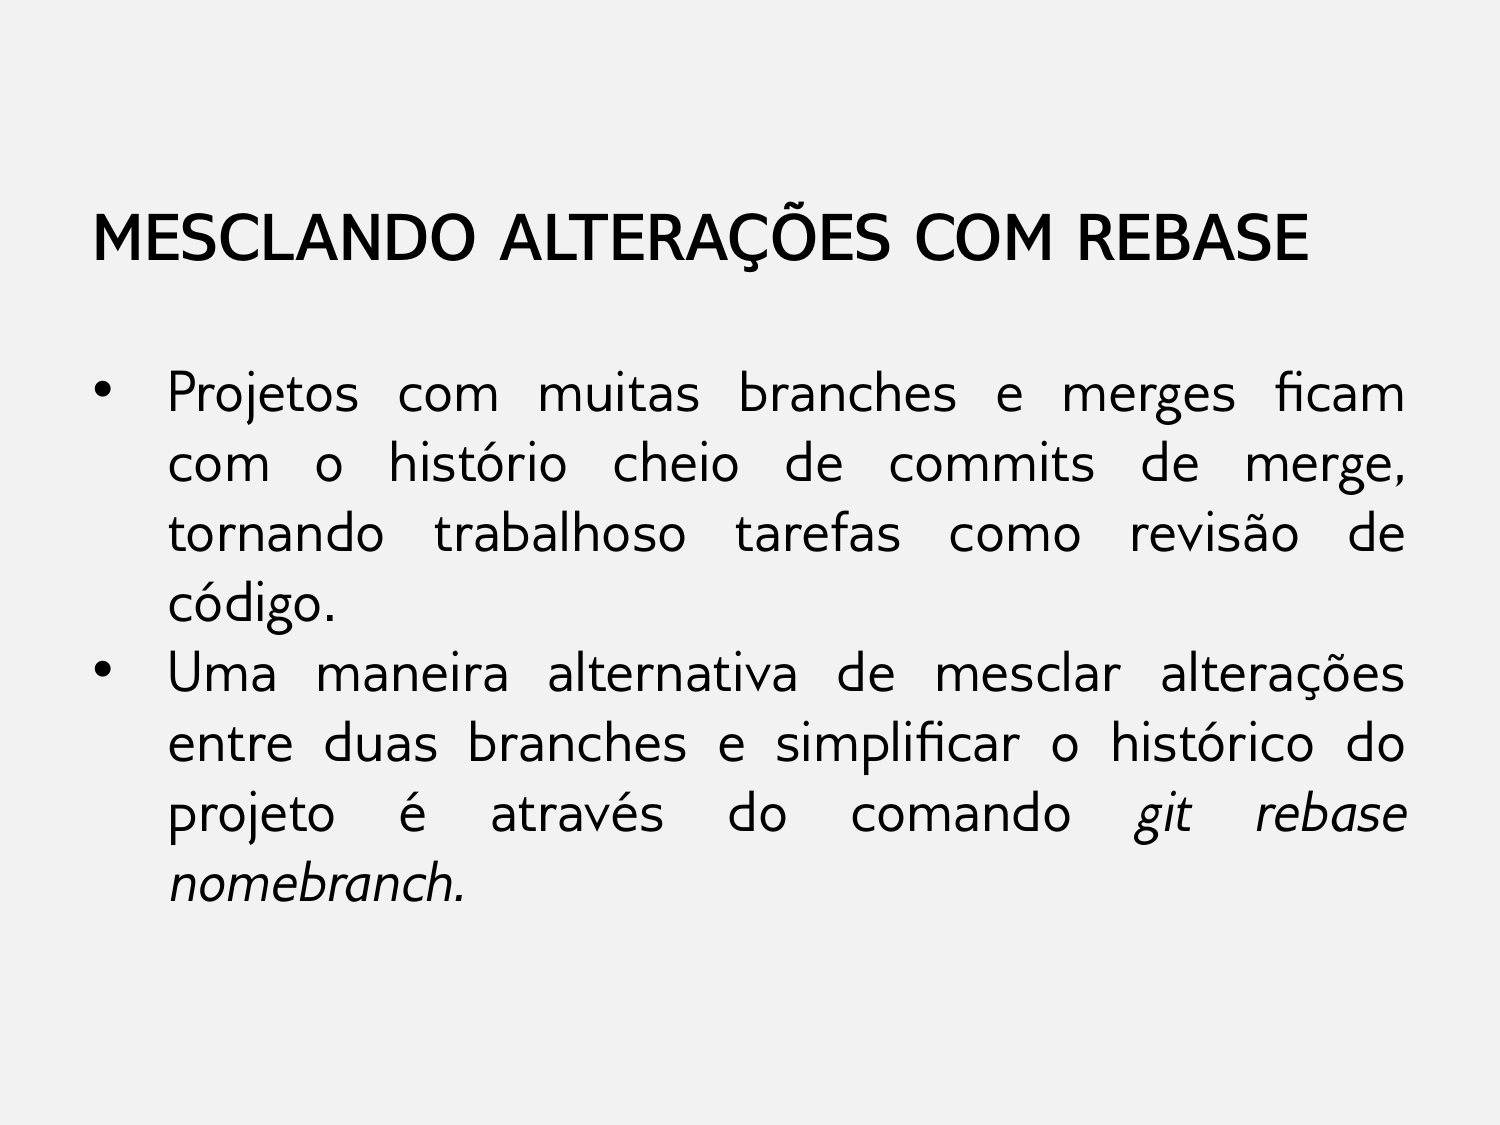

MESCLANDO ALTERAÇÕES COM REBASE

Projetos com muitas branches e merges ficam com o histório cheio de commits de merge, tornando trabalhoso tarefas como revisão de código.
Uma maneira alternativa de mesclar alterações entre duas branches e simplificar o histórico do projeto é através do comando git rebase nomebranch.